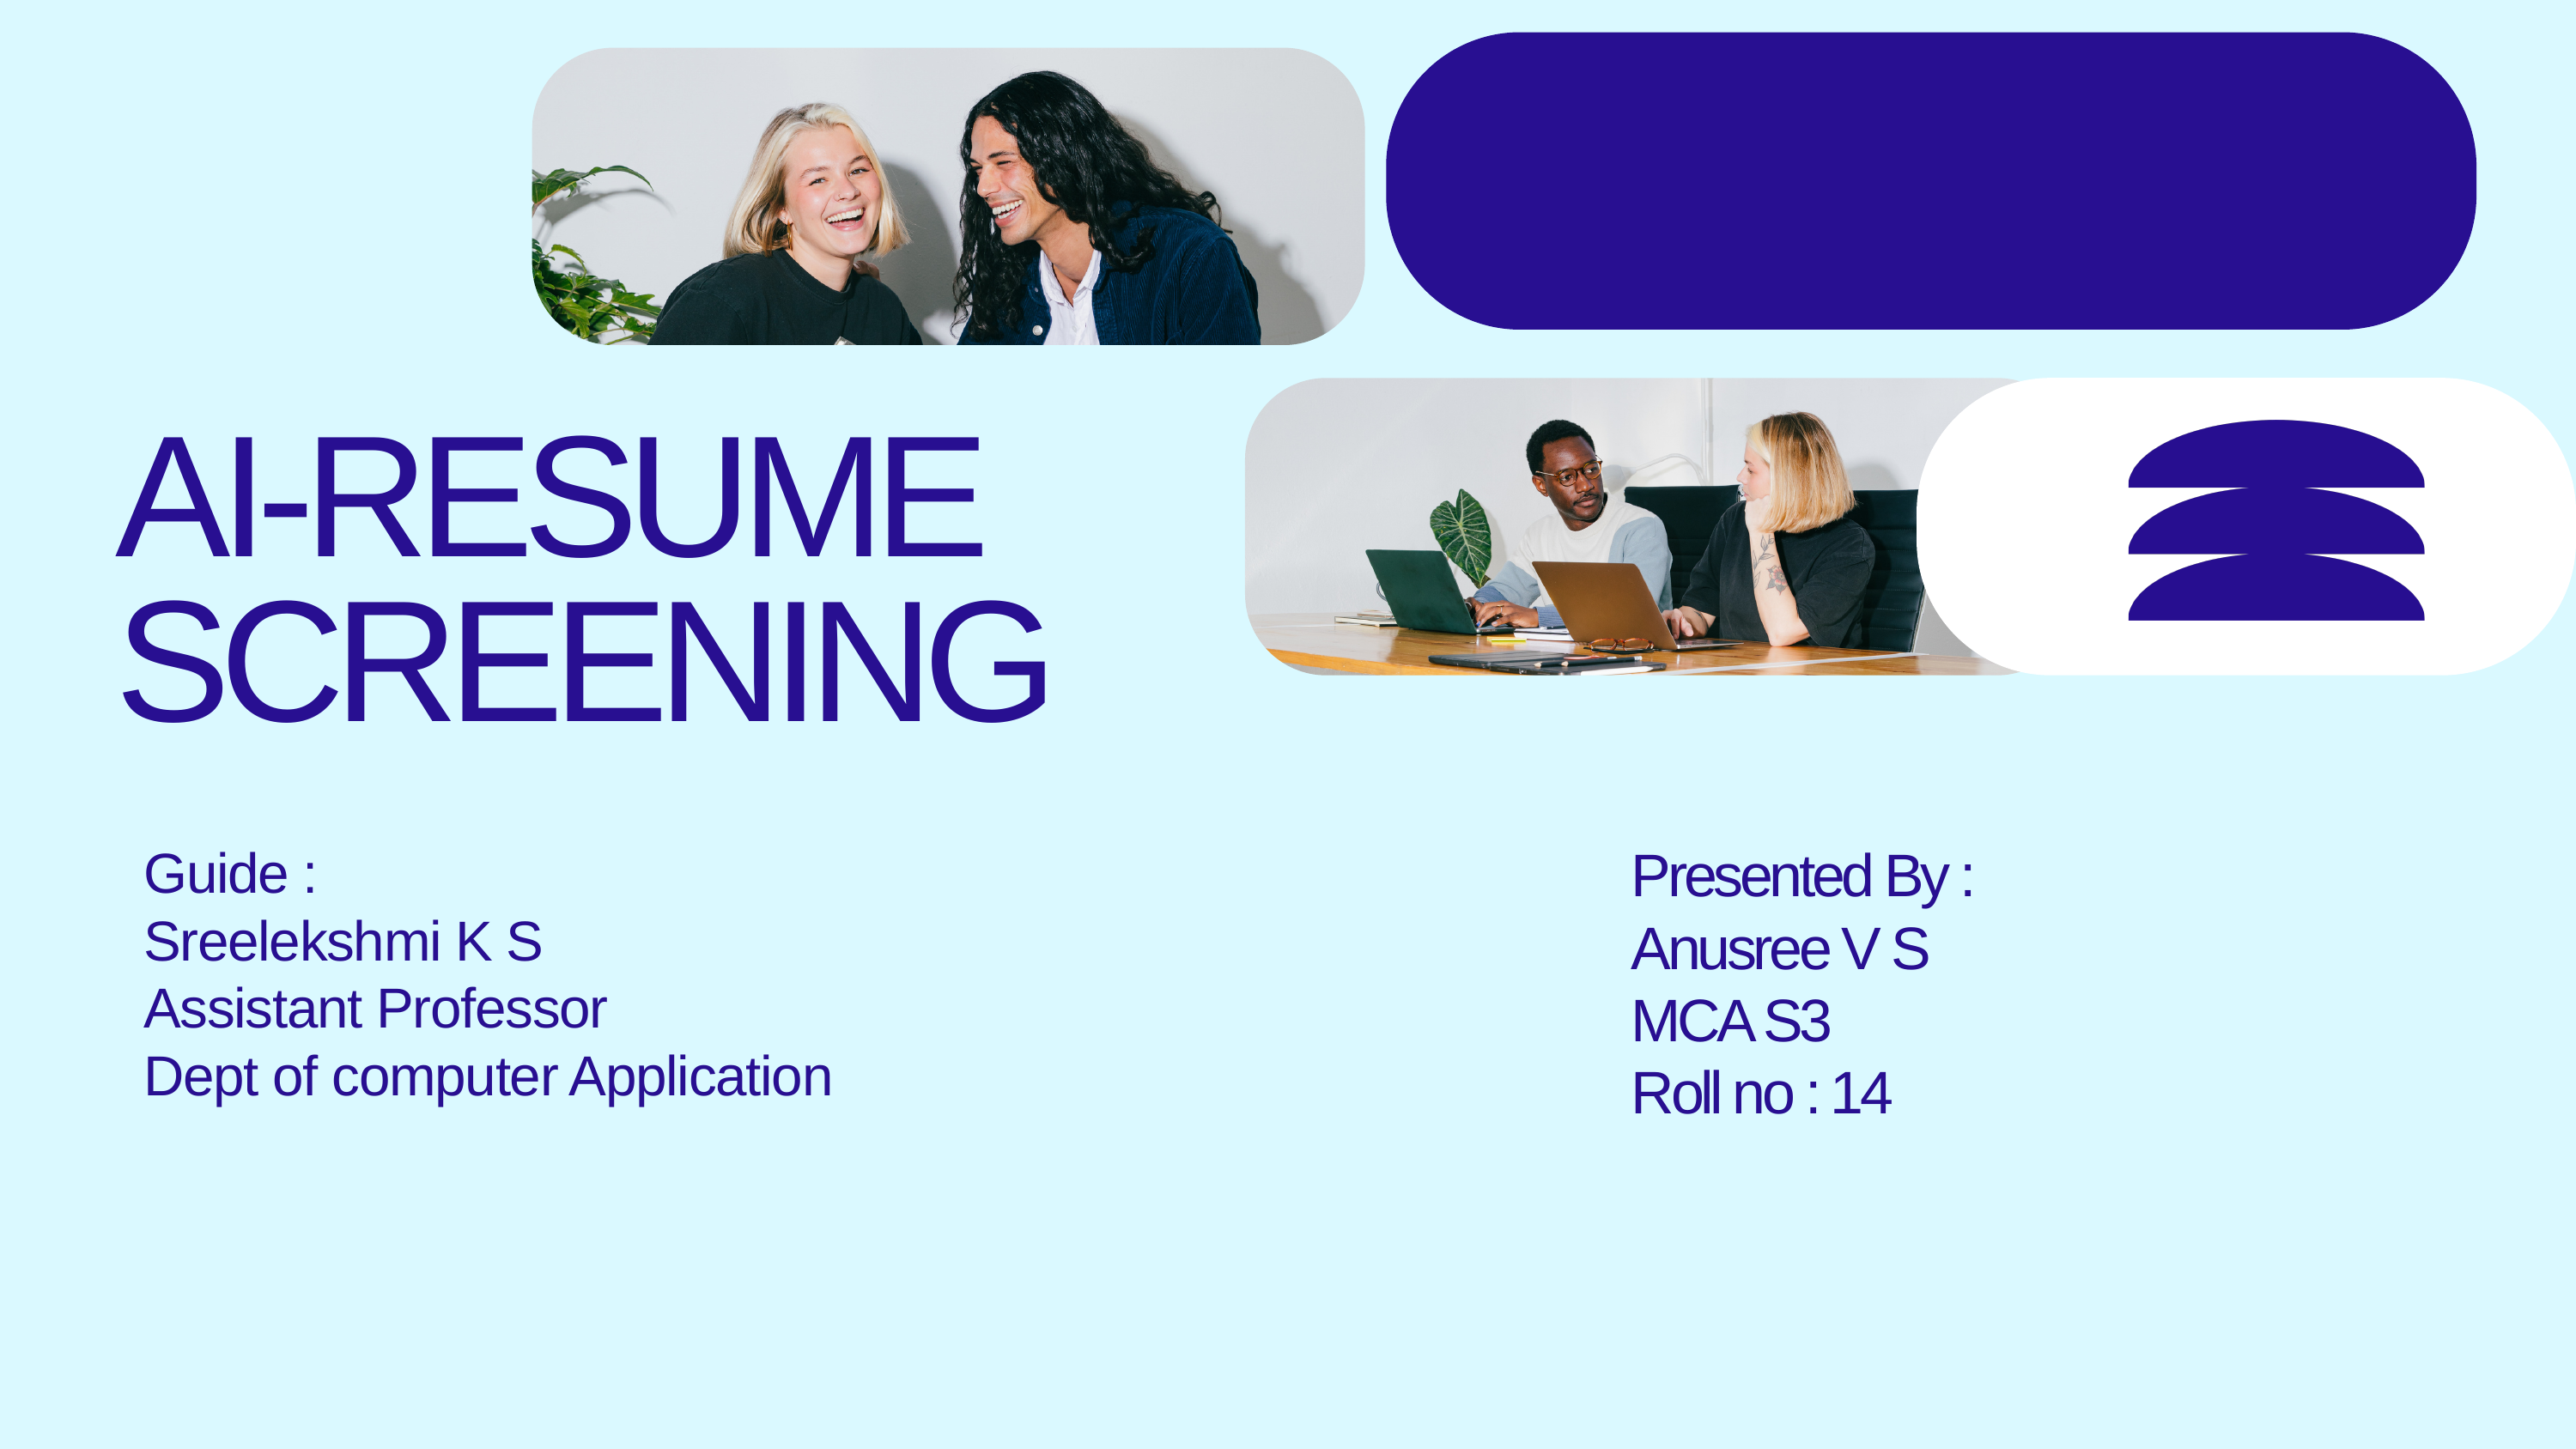

AI-RESUME
SCREENING
Guide :
Sreelekshmi K S
Assistant Professor
Dept of computer Application

Presented By :
Anusree V S
MCA S3
Roll no : 14